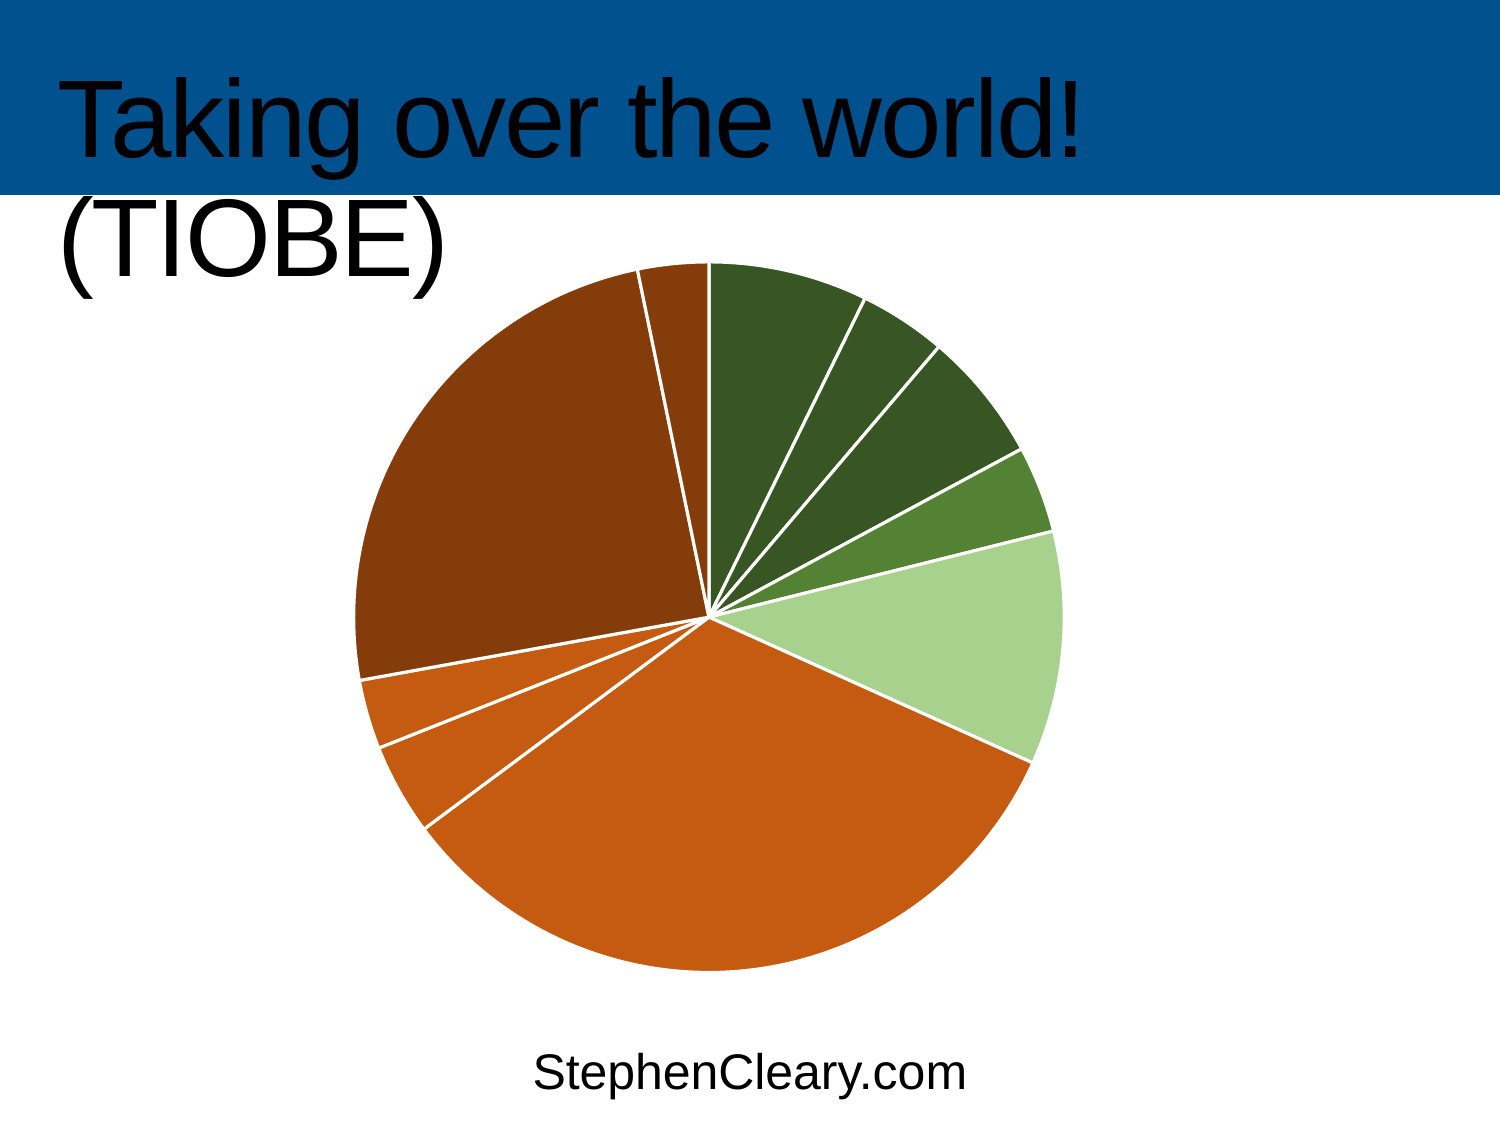

# Taking over the world! (TIOBE)

### Chart

| Category |  |
|---|---|
| C# | 4.71 |
| VB | 2.58 |
| Python | 3.85 |
| JavaScript | 2.57 |
| C++ | 6.91 |
| Java | 21.5 |
| PHP | 2.71 |
| Ruby | 2.05 |
| C | 16.0 |
| Asm | 2.1 |